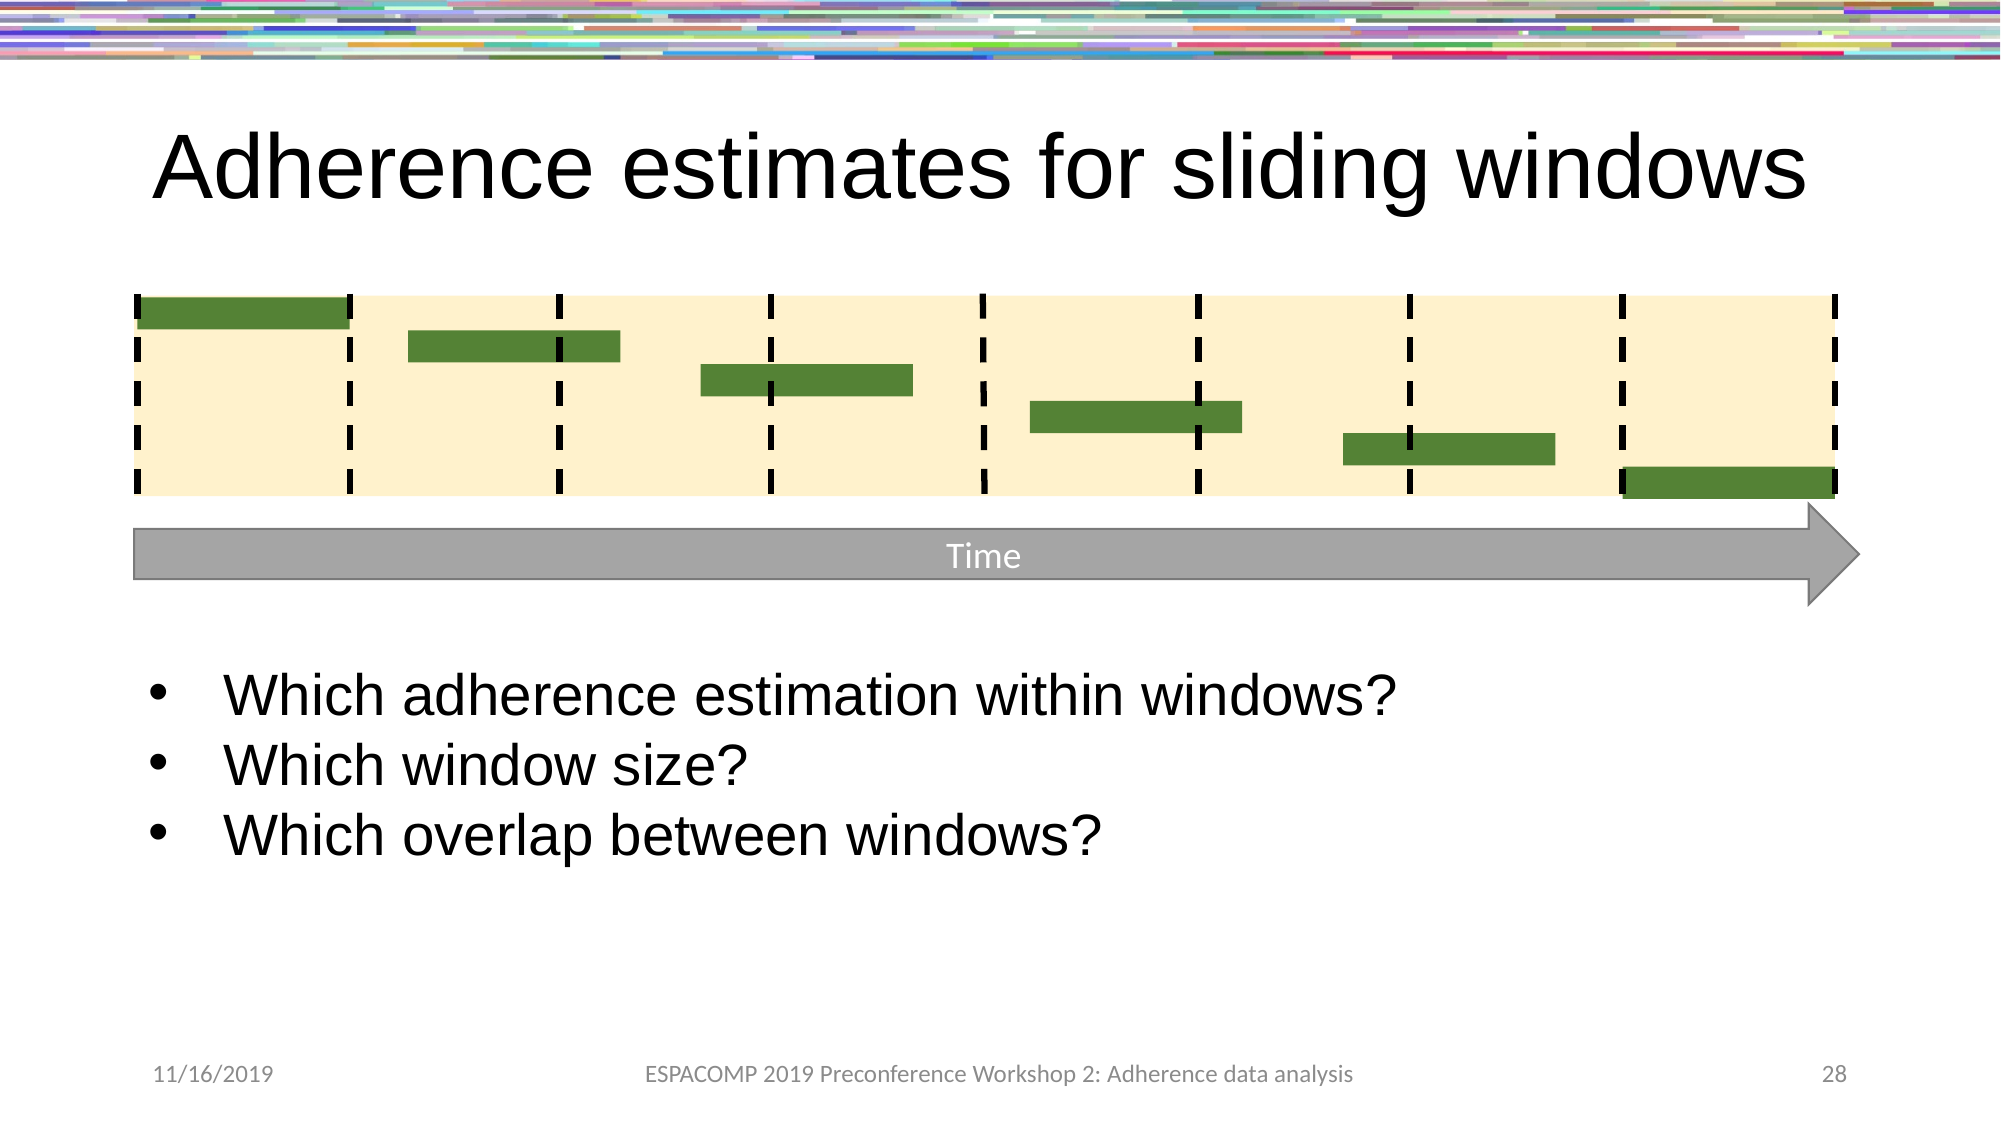

# Adherence estimates for sliding windows

Time
Which adherence estimation within windows?
Which window size?
Which overlap between windows?
11/16/2019
ESPACOMP 2019 Preconference Workshop 2: Adherence data analysis
28